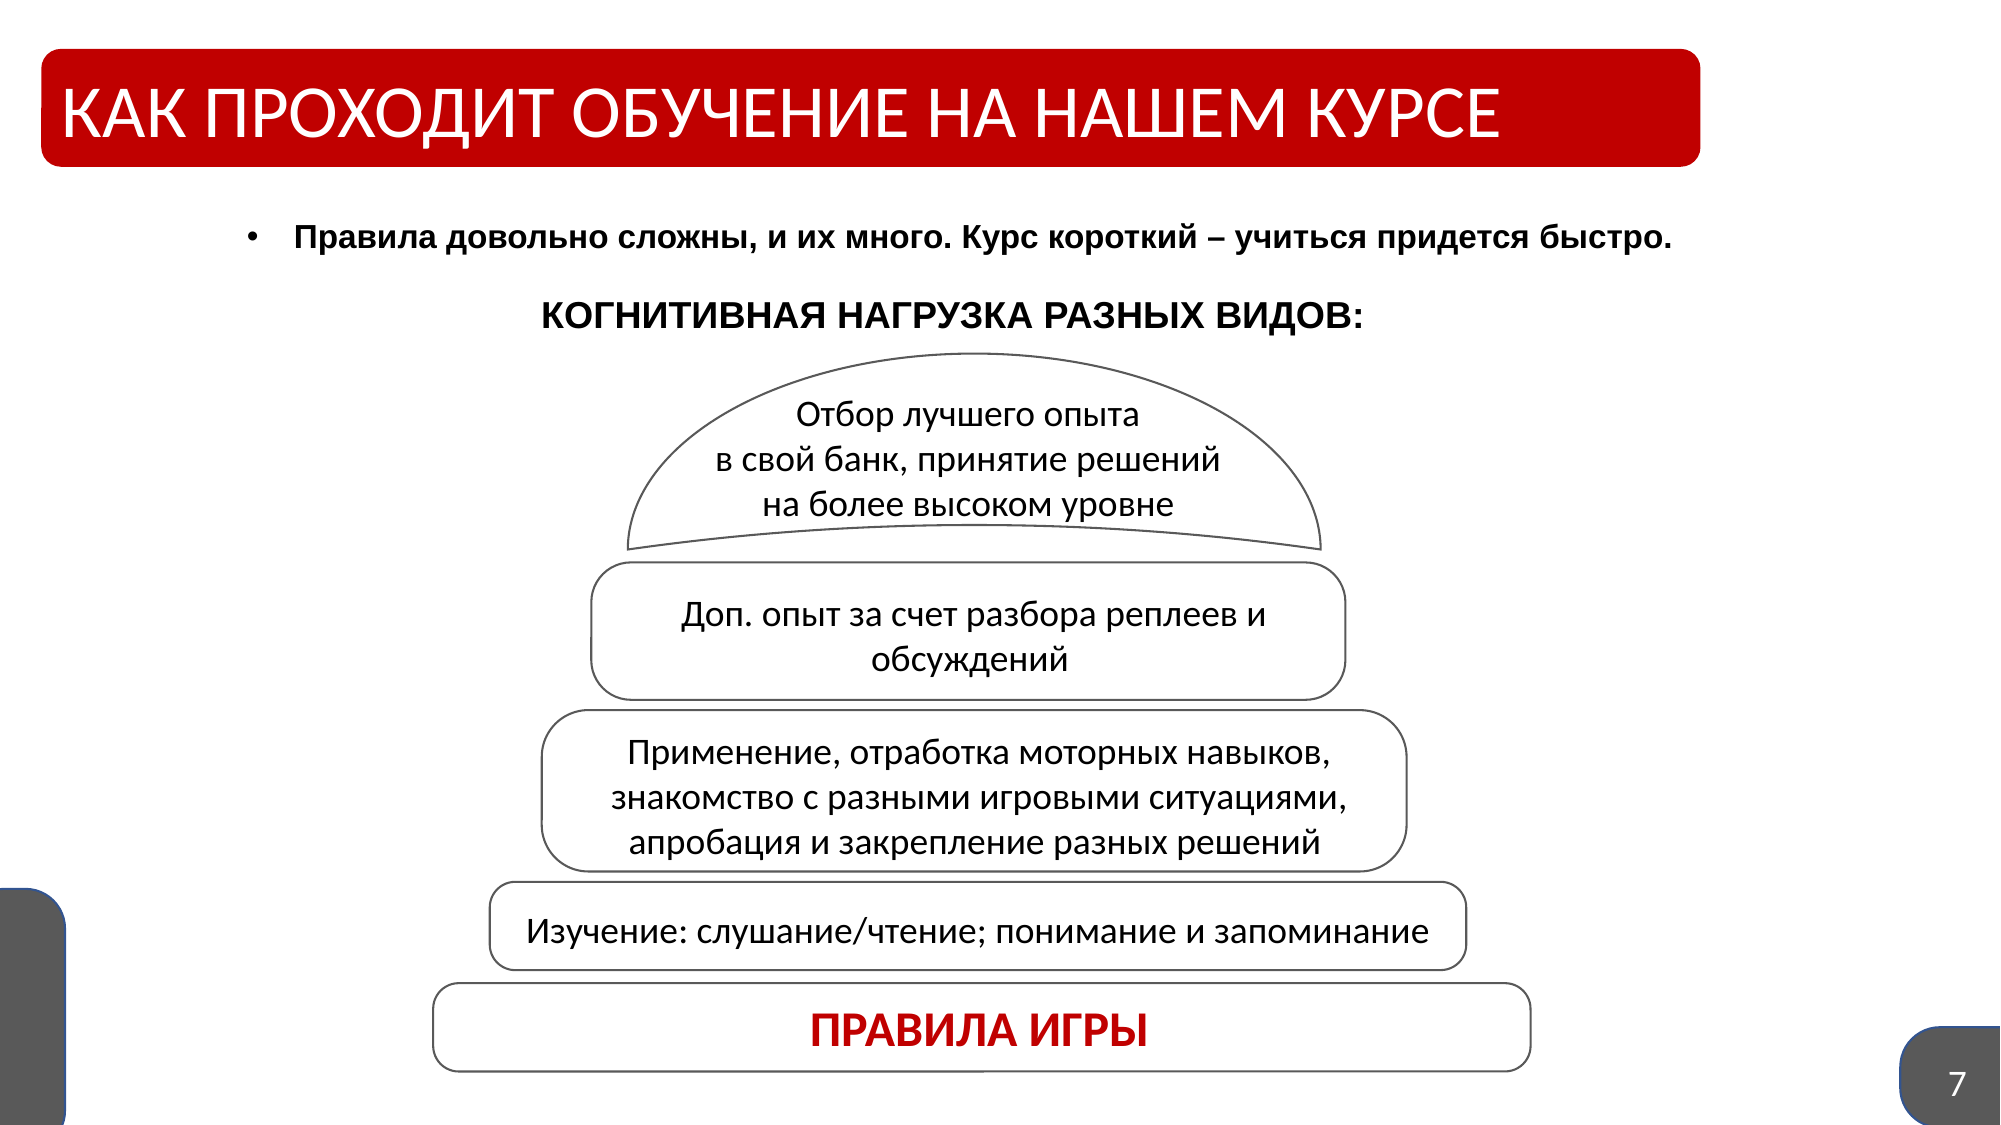

КАК ПРОХОДИТ ОБУЧЕНИЕ НА НАШЕМ КУРСЕ

Правила довольно сложны, и их много. Курс короткий – учиться придется быстро.
КОГНИТИВНАЯ НАГРУЗКА РАЗНЫХ ВИДОВ:
Отбор лучшего опыта
в свой банк, принятие решений на более высоком уровне

Доп. опыт за счет разбора реплеев и обсуждений

Применение, отработка моторных навыков, знакомство с разными игровыми ситуациями, апробация и закрепление разных решений

Изучение: слушание/чтение; понимание и запоминание

ПРАВИЛА ИГРЫ

7